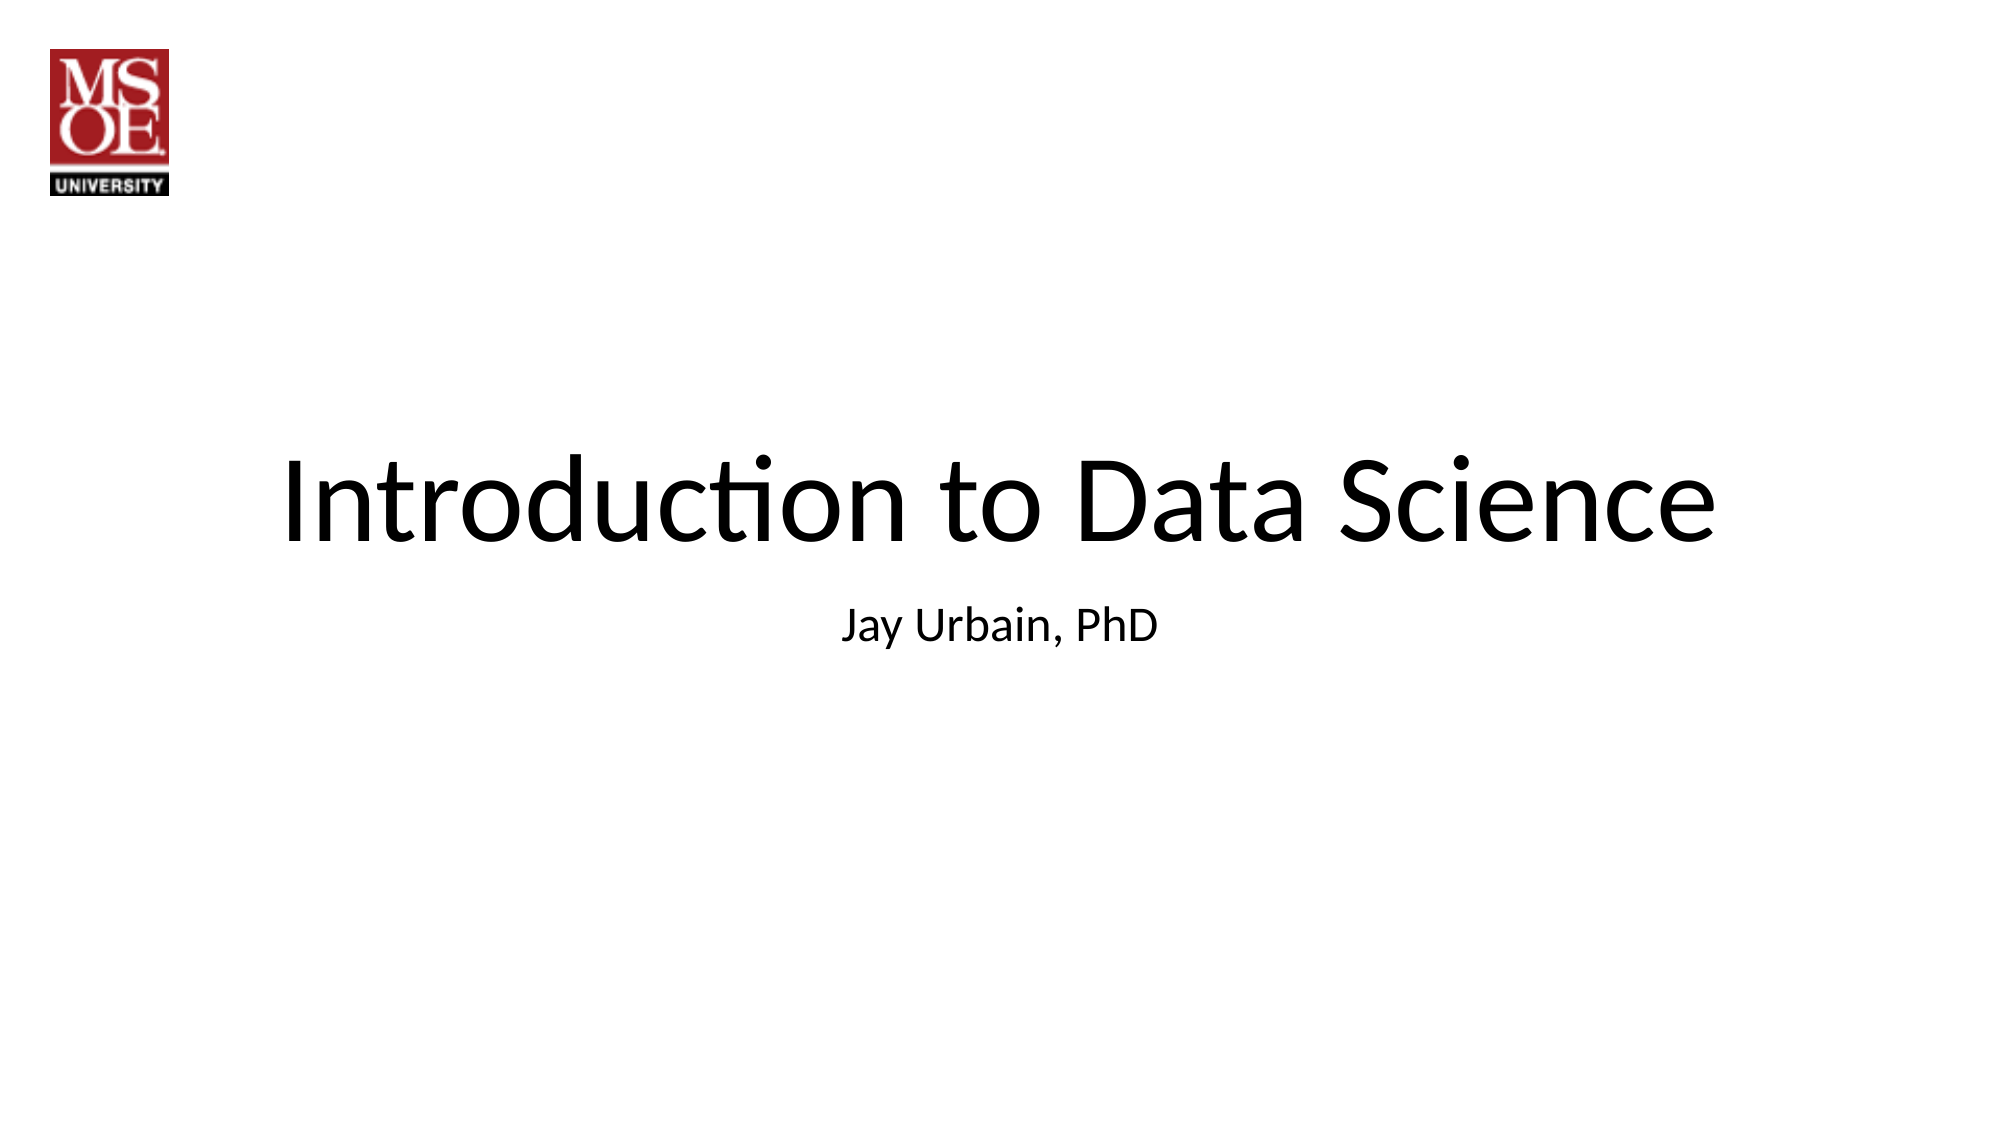

# Introduction to Data Science
Jay Urbain, PhD